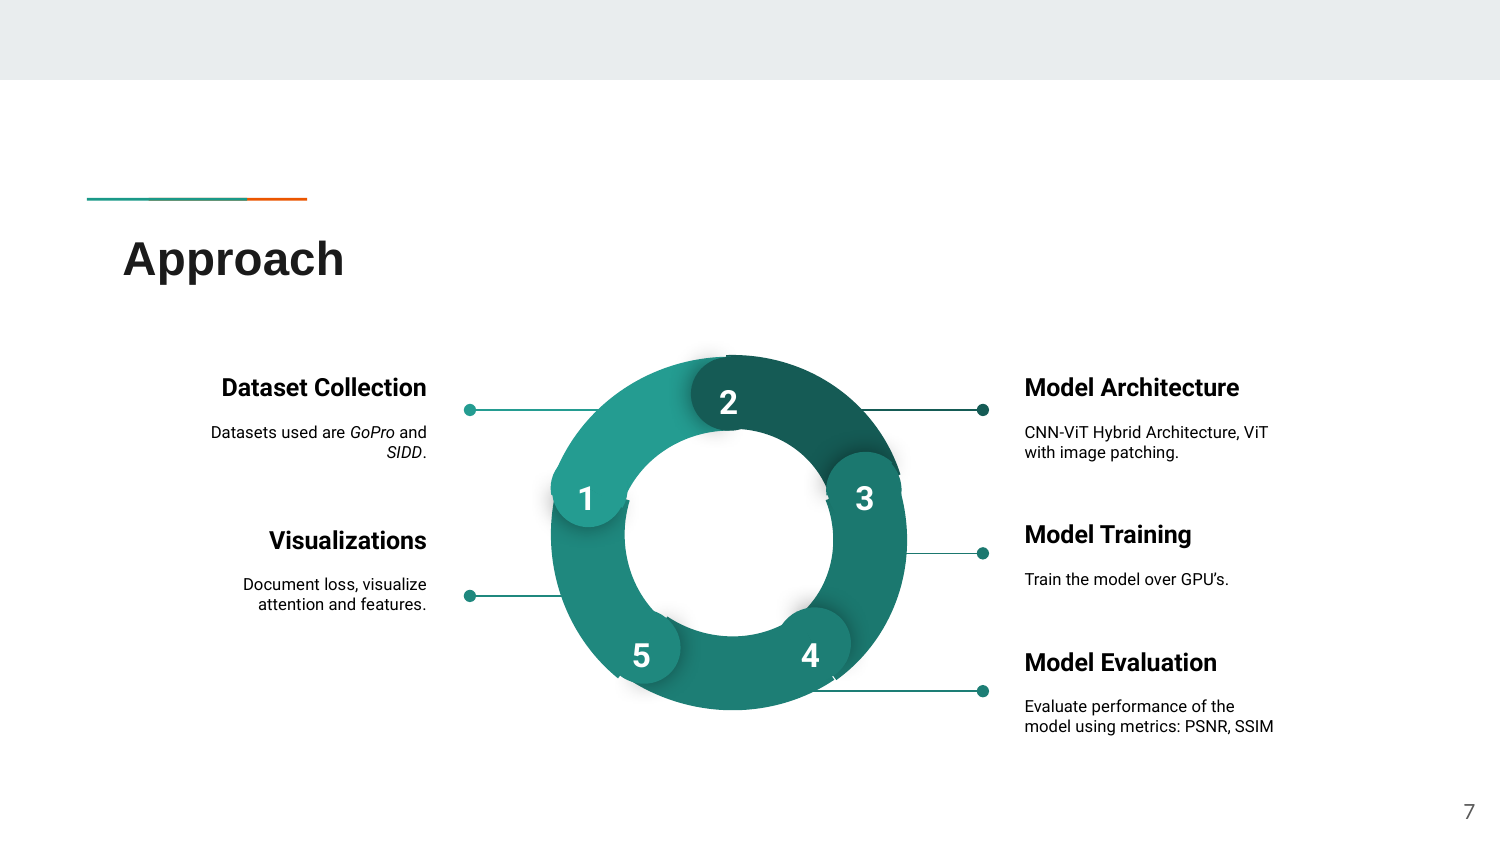

# Approach

2

1
3

5
4
Dataset Collection

Datasets used are GoPro and SIDD.
Model Architecture

CNN-ViT Hybrid Architecture, ViT with image patching.
Model Training

Train the model over GPU’s.
Visualizations

Document loss, visualize attention and features.

Model Evaluation

Evaluate performance of the model using metrics: PSNR, SSIM
7